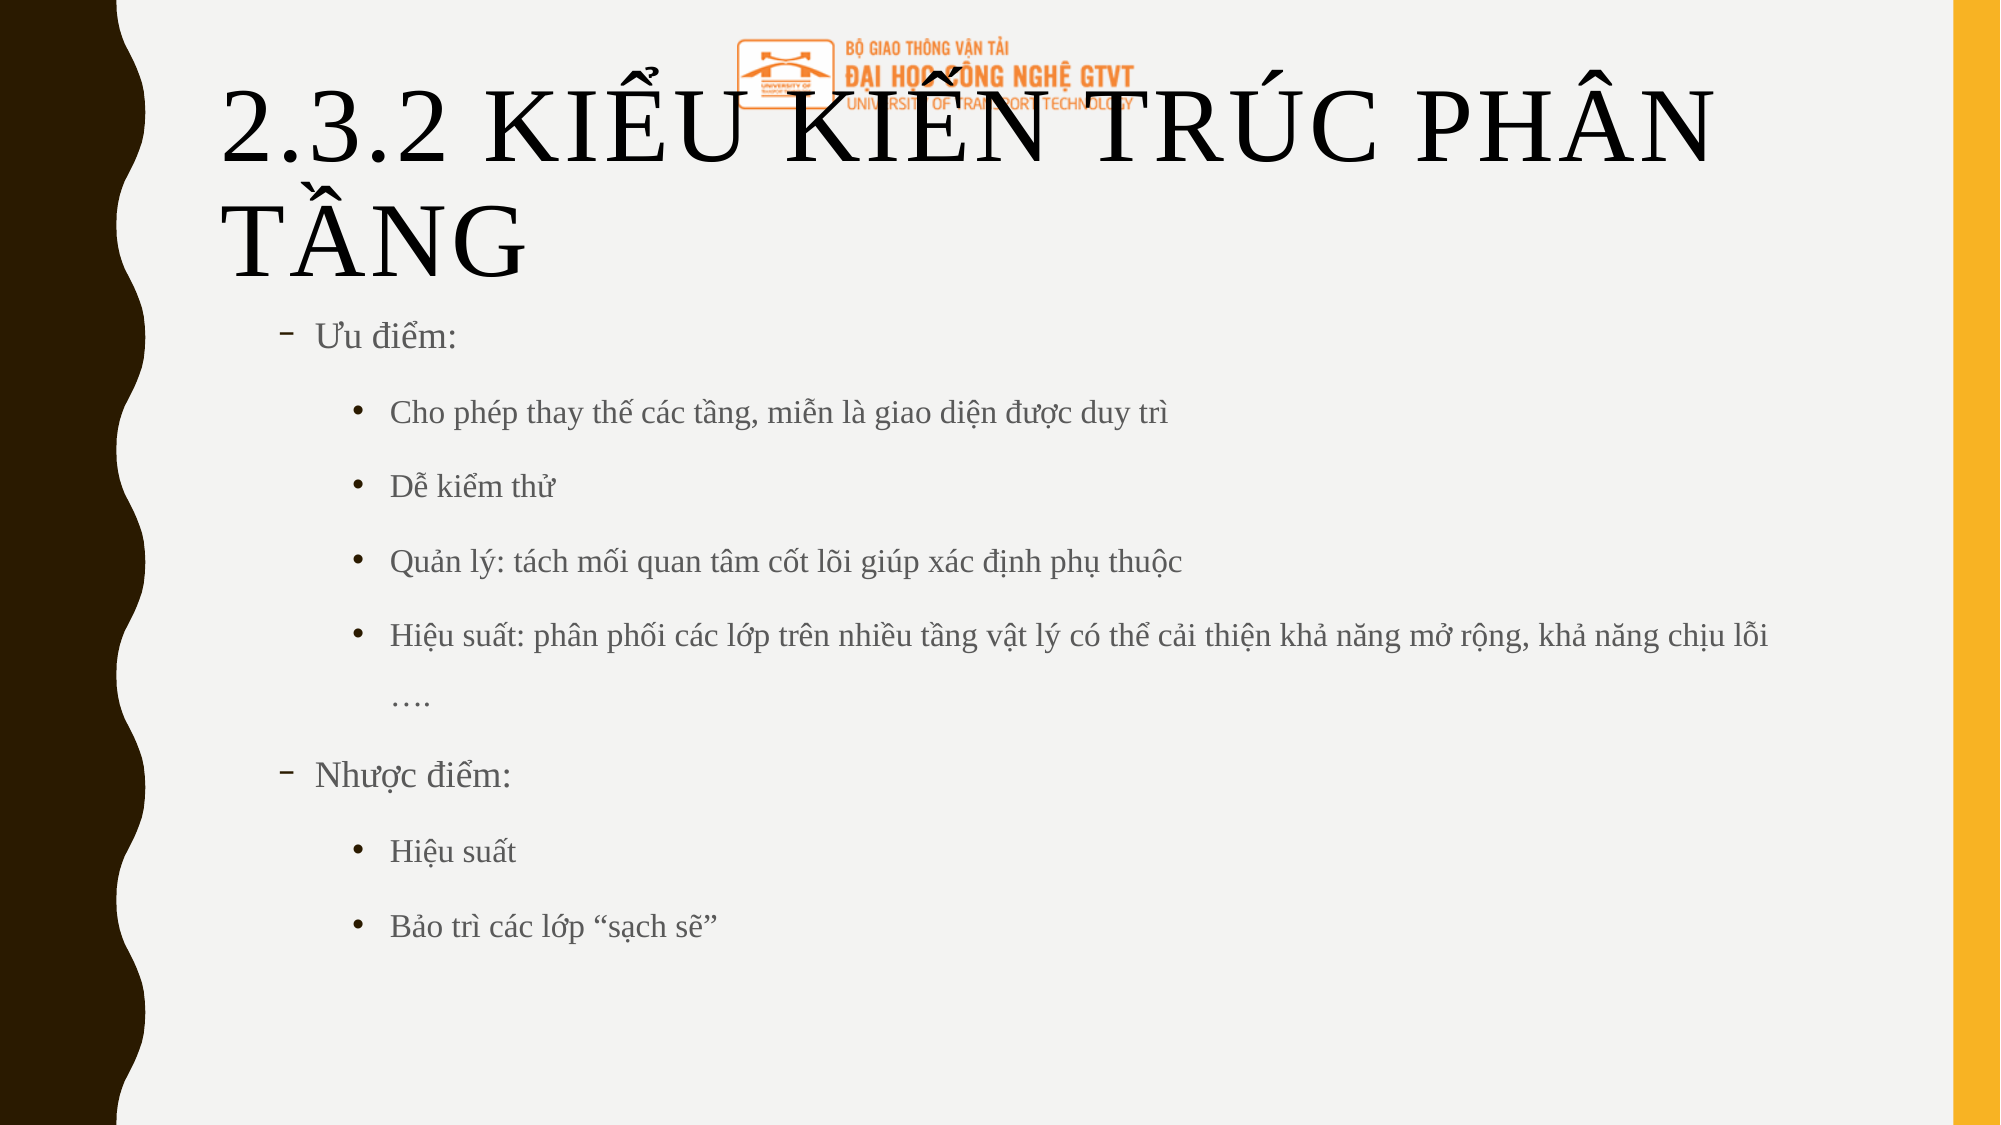

# 2.3.2 Kiểu kiến trúc Phân tầng
Ưu điểm:
Cho phép thay thế các tầng, miễn là giao diện được duy trì
Dễ kiểm thử
Quản lý: tách mối quan tâm cốt lõi giúp xác định phụ thuộc
Hiệu suất: phân phối các lớp trên nhiều tầng vật lý có thể cải thiện khả năng mở rộng, khả năng chịu lỗi ….
Nhược điểm:
Hiệu suất
Bảo trì các lớp “sạch sẽ”